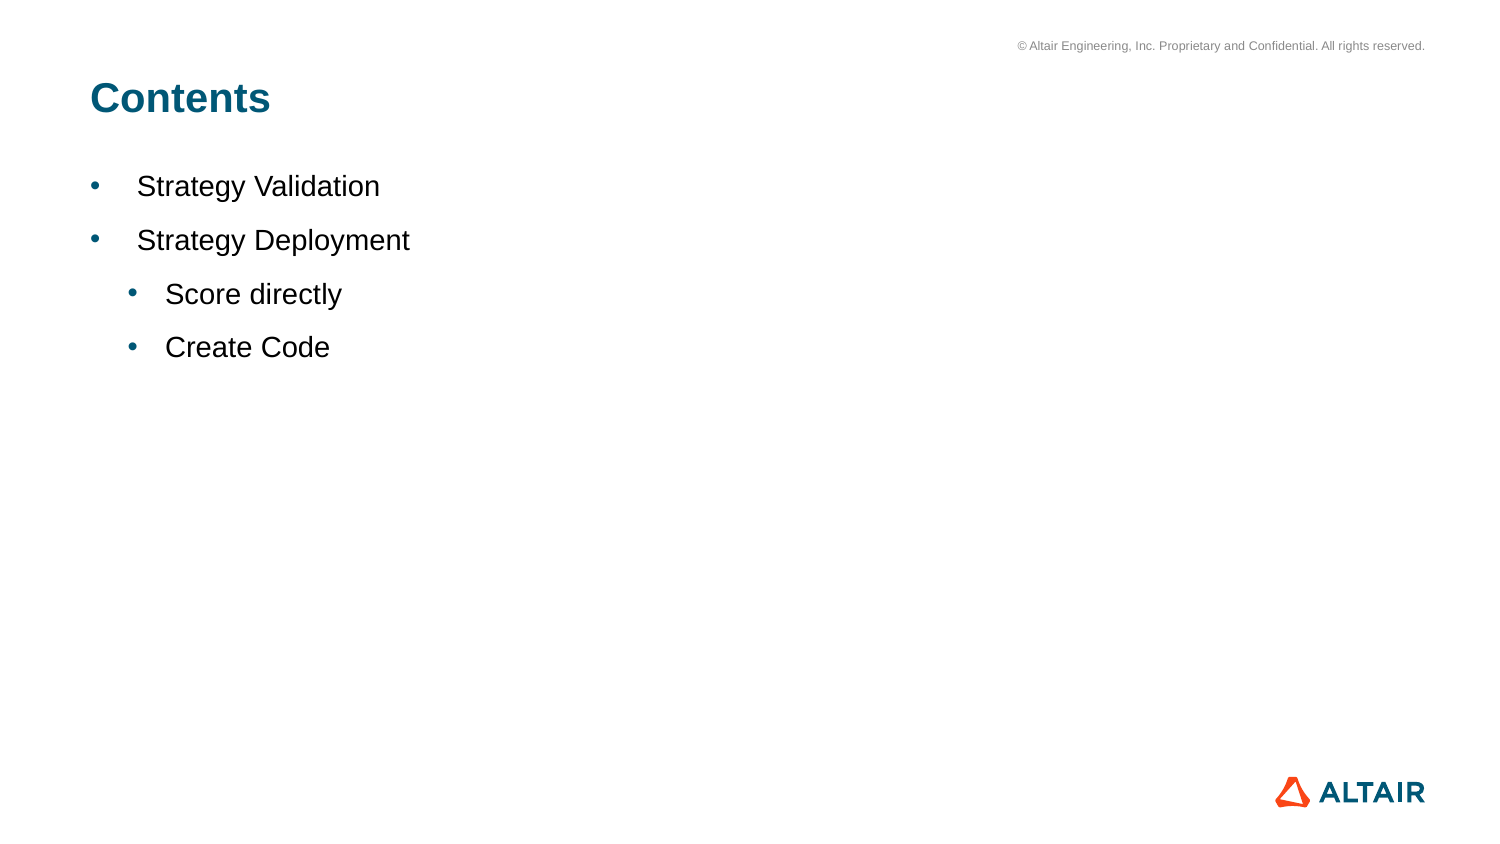

# Contents

Strategy Validation
Strategy Deployment
Score directly
Create Code